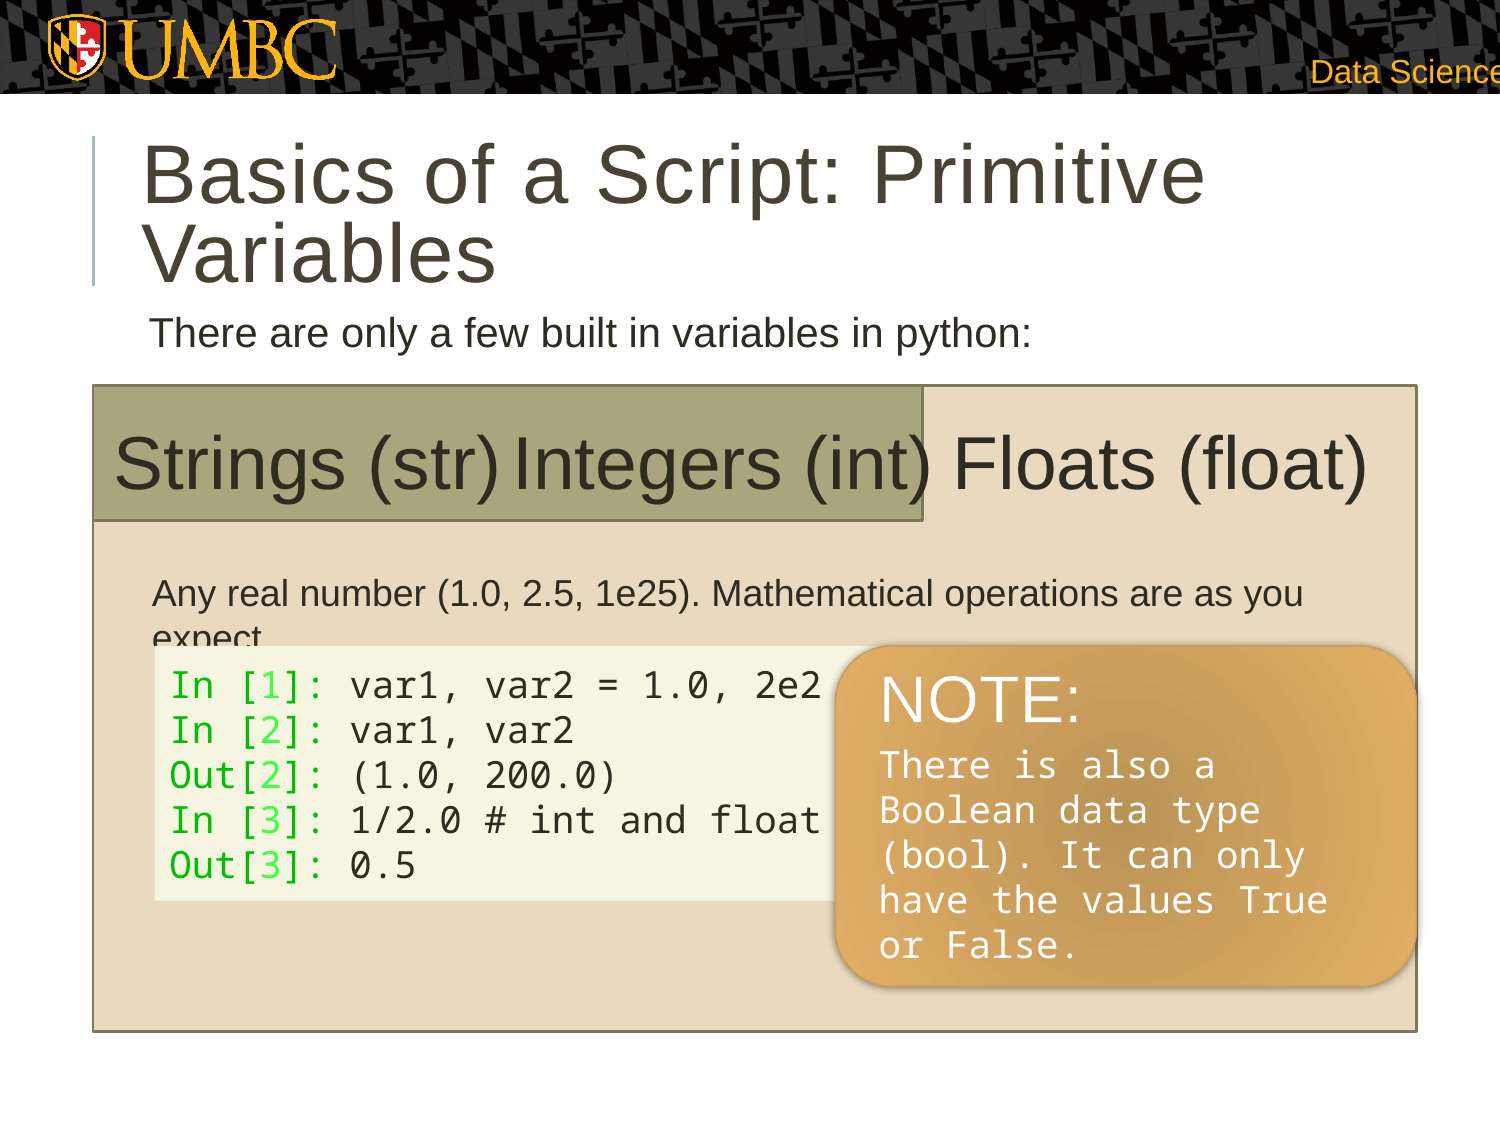

# Basics of a Script: Primitive Variables
There are only a few built in variables in python:

Strings (str)
Integers (int)
Floats (float)
Any real number (1.0, 2.5, 1e25). Mathematical operations are as you expect
In [1]: var1, var2 = 1.0, 2e2
In [2]: var1, var2
Out[2]: (1.0, 200.0)
In [3]: 1/2.0 # int and float results in float
Out[3]: 0.5

NOTE:
There is also a Boolean data type (bool). It can only have the values True or False.